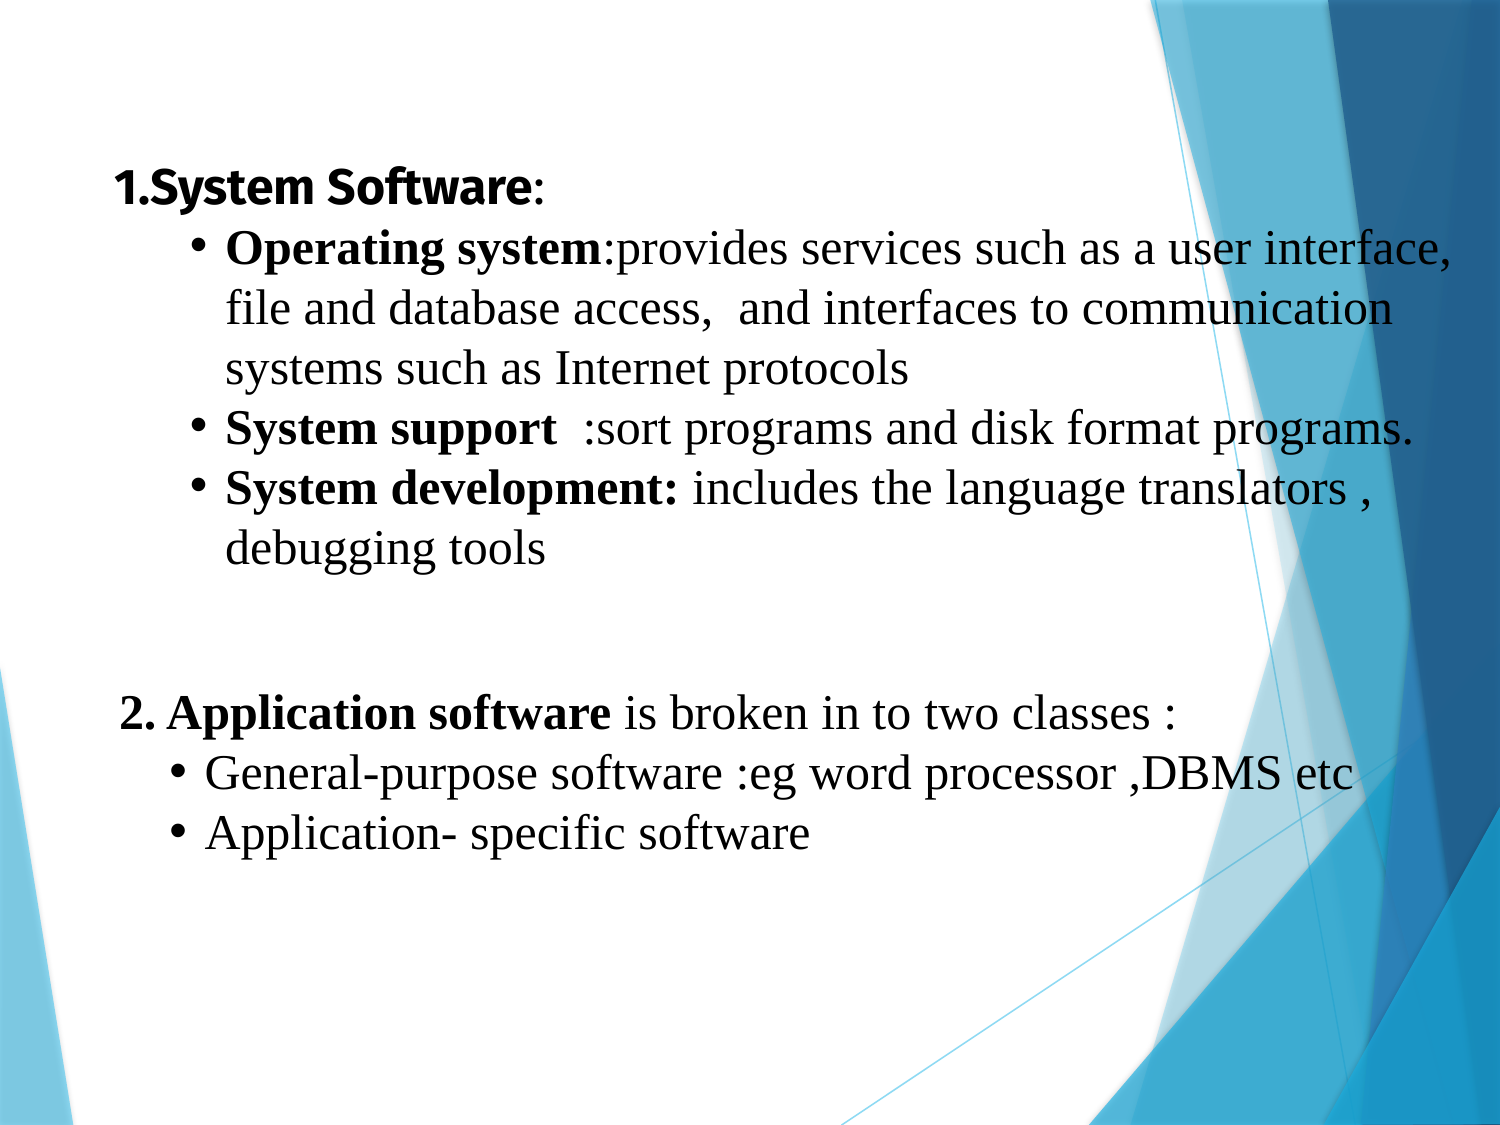

1.System Software:
Operating system:provides services such as a user interface, file and database access,  and interfaces to communication systems such as Internet protocols
System support  :sort programs and disk format programs.
System development: includes the language translators , debugging tools
2. Application software is broken in to two classes :
General-purpose software :eg word processor ,DBMS etc
Application- specific software